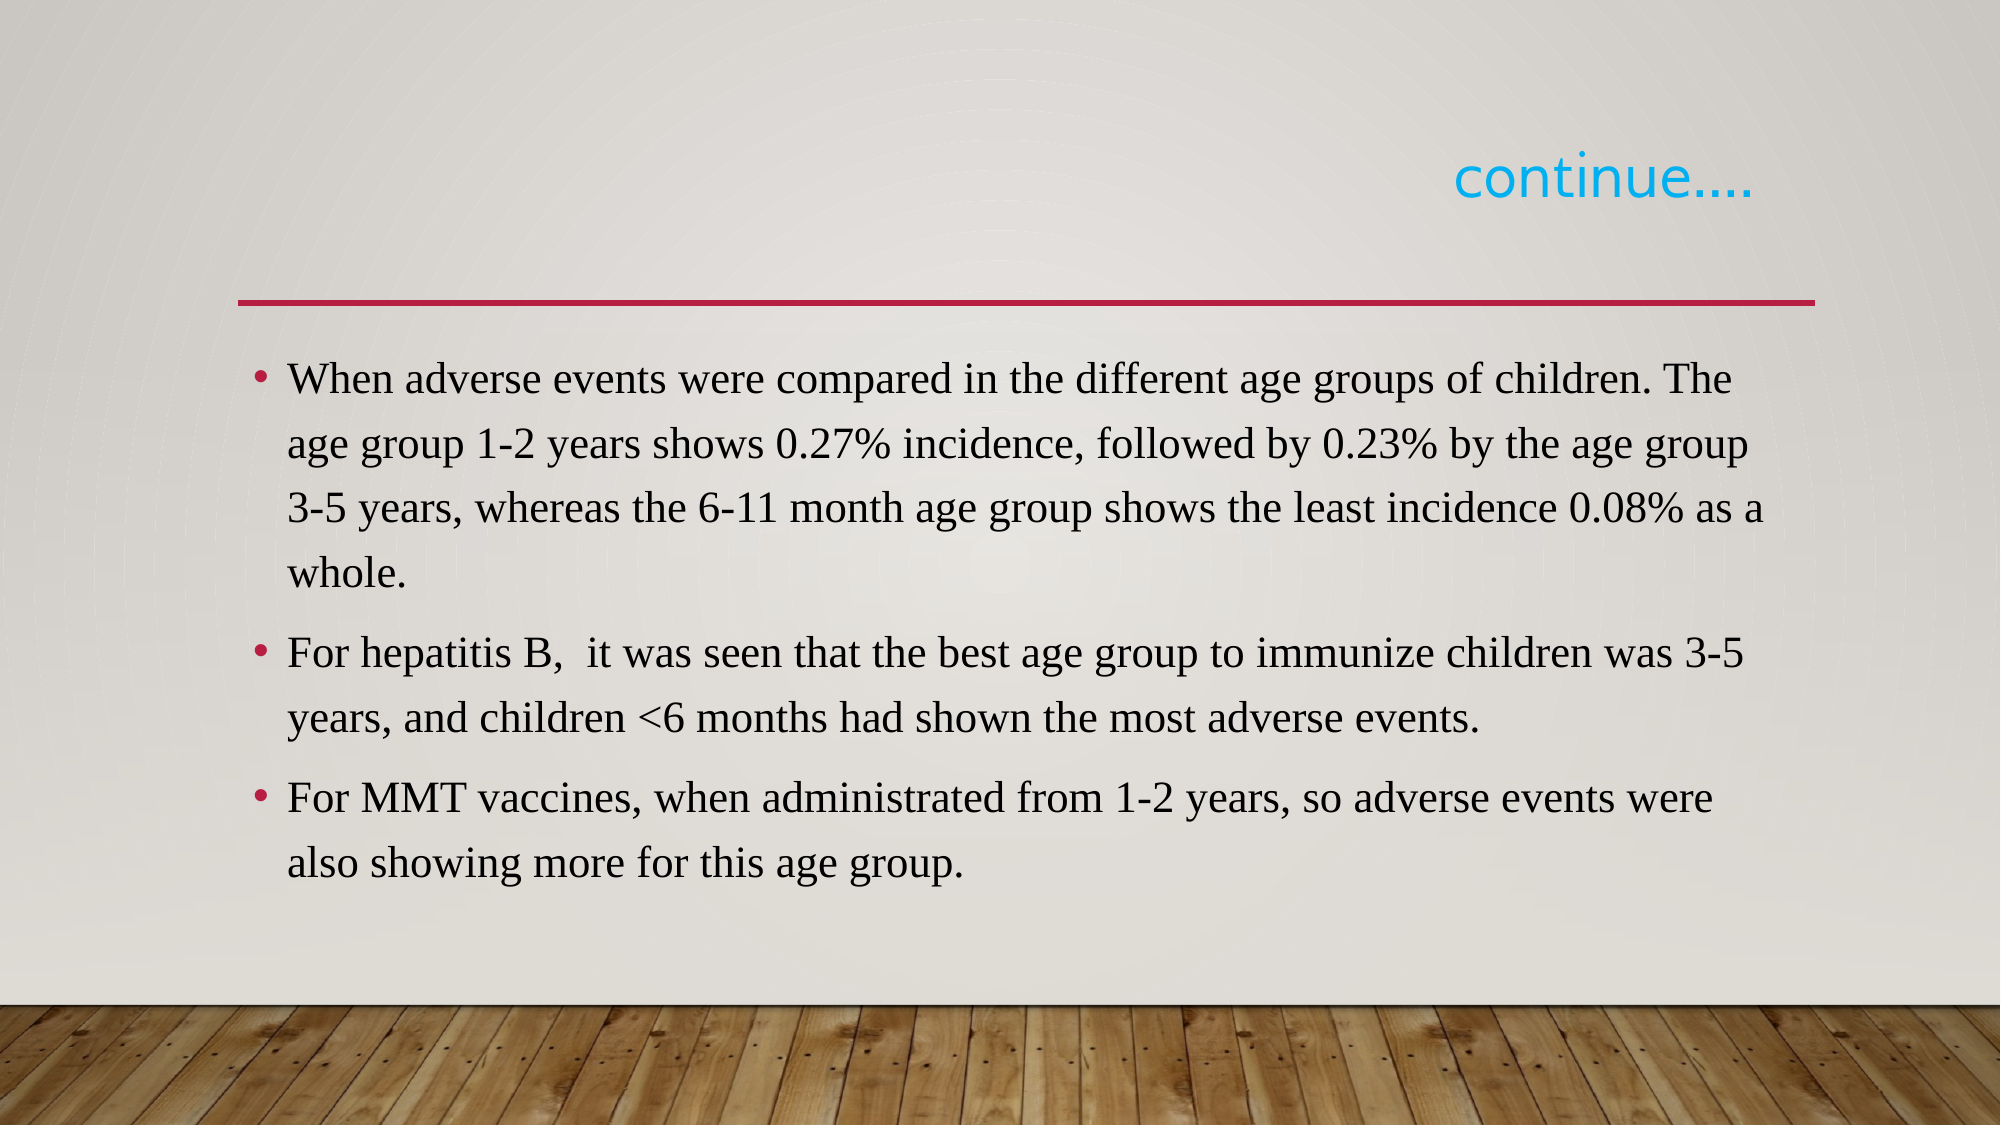

# continue….
When adverse events were compared in the different age groups of children. The age group 1-2 years shows 0.27% incidence, followed by 0.23% by the age group 3-5 years, whereas the 6-11 month age group shows the least incidence 0.08% as a whole.
For hepatitis B,  it was seen that the best age group to immunize children was 3-5 years, and children <6 months had shown the most adverse events.
For MMT vaccines, when administrated from 1-2 years, so adverse events were also showing more for this age group.